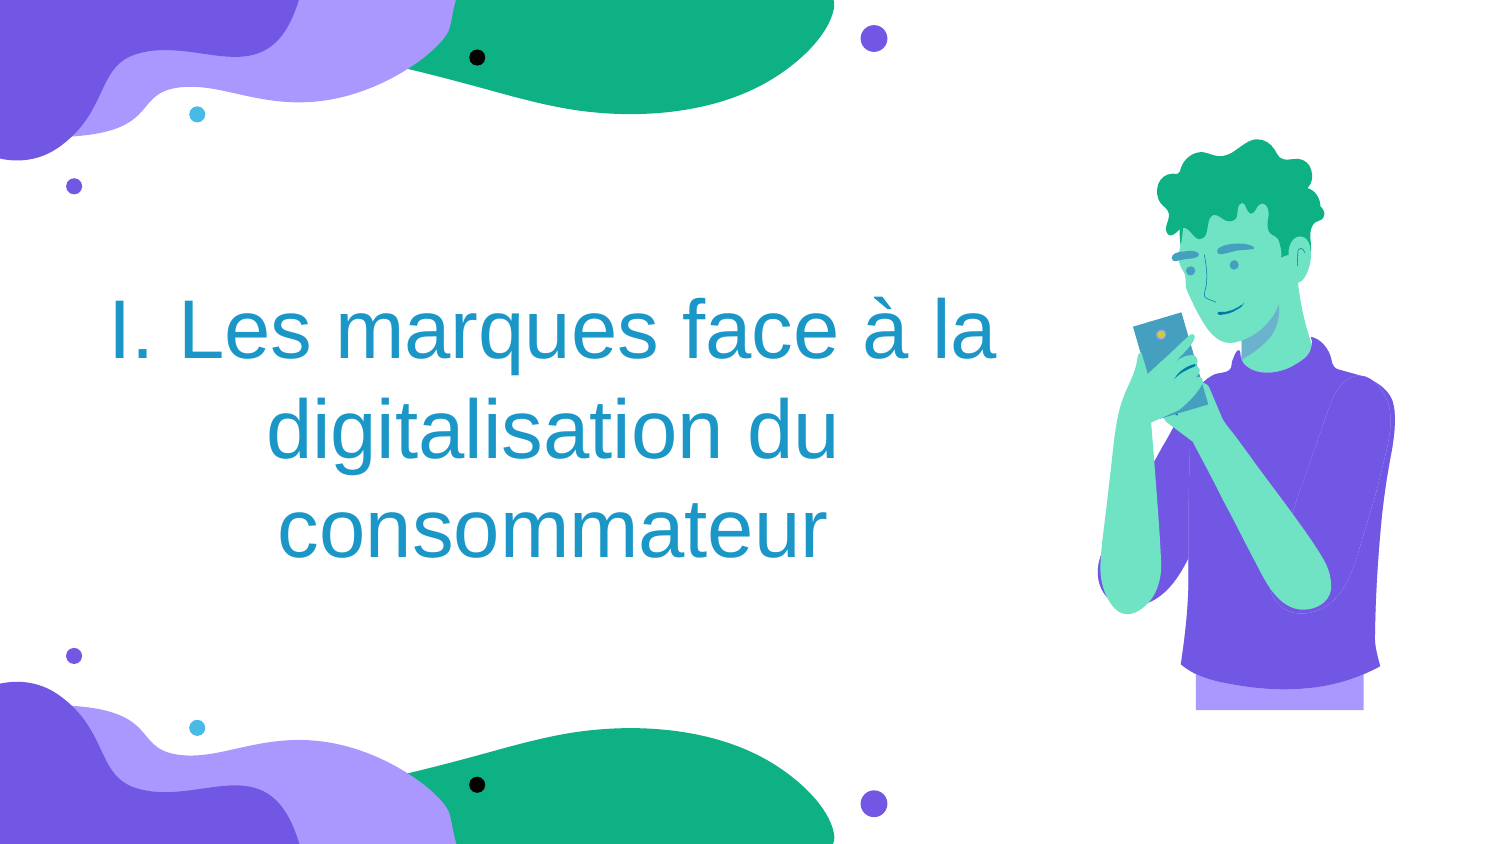

# I. Les marques face à la digitalisation du consommateur